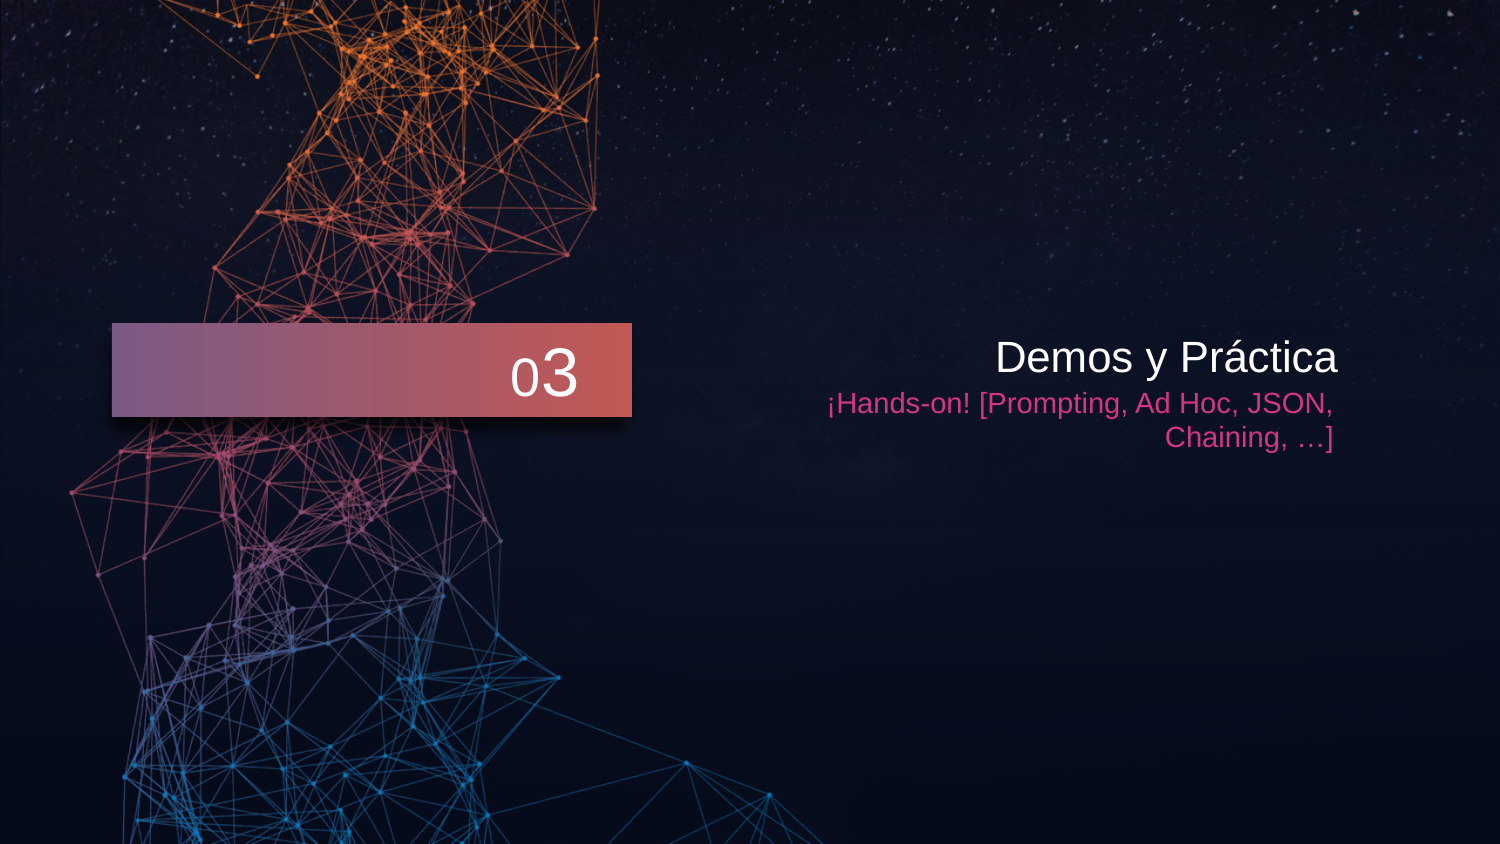

03
Demos y Práctica

¡Hands-on! [Prompting, Ad Hoc, JSON, Chaining, …]